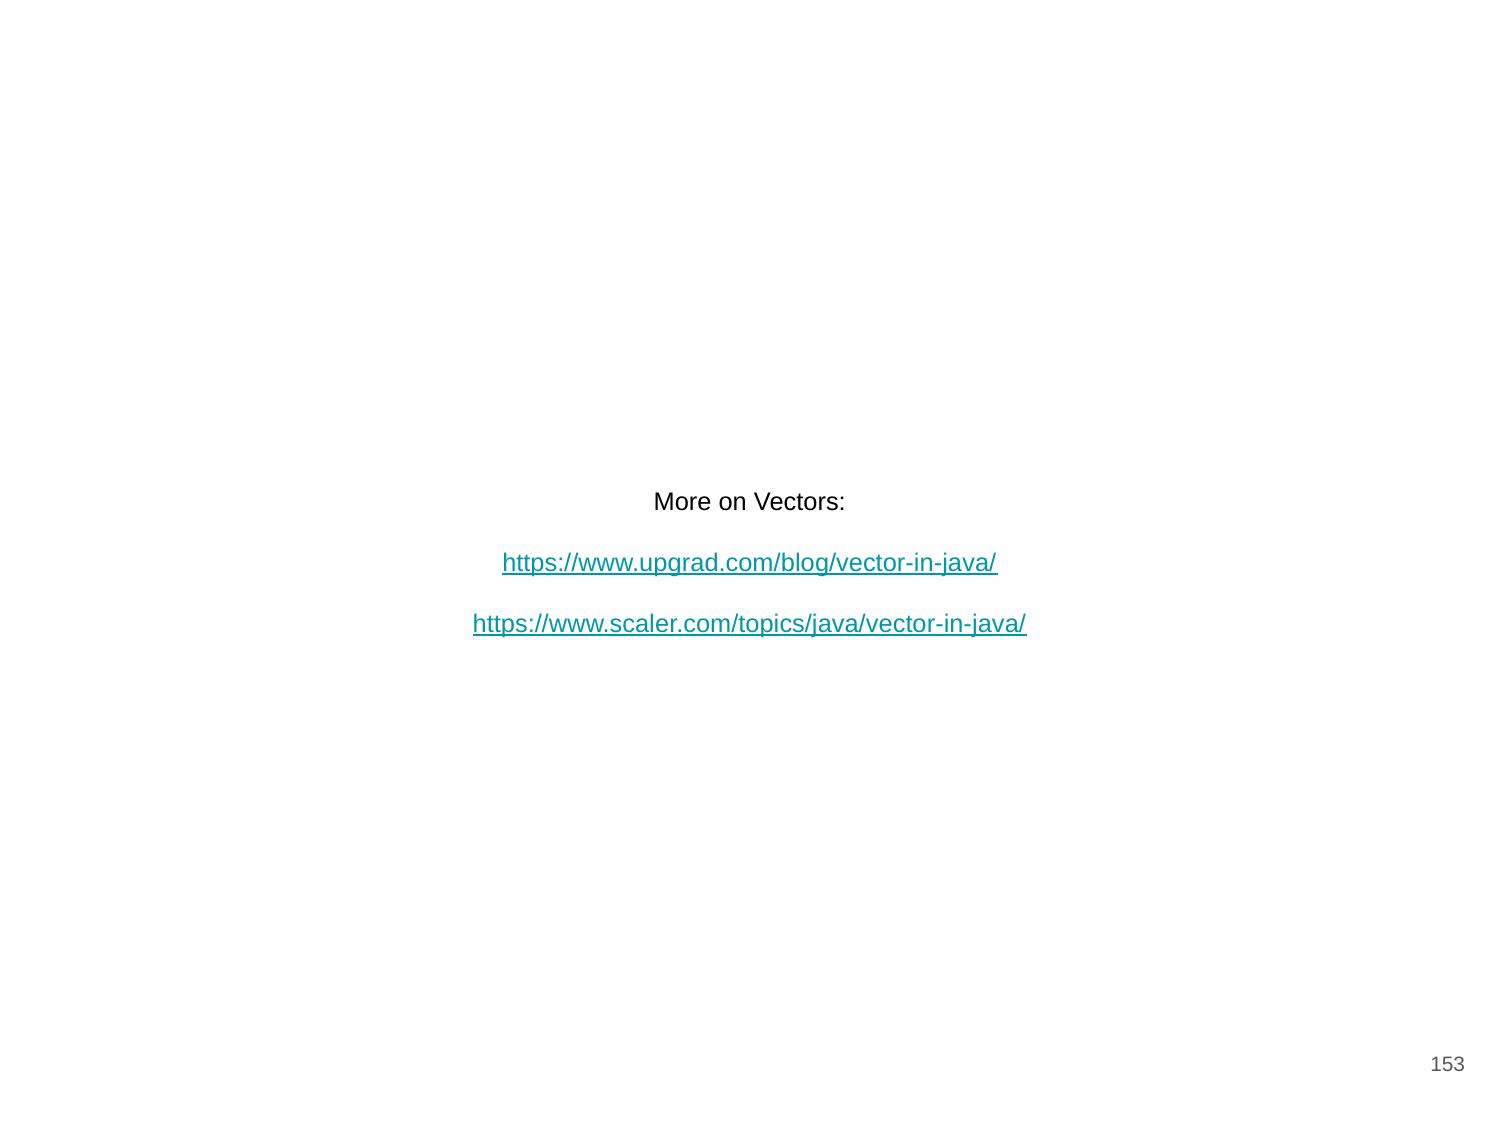

# More on Vectors:

https://www.upgrad.com/blog/vector-in-java/

https://www.scaler.com/topics/java/vector-in-java/

153